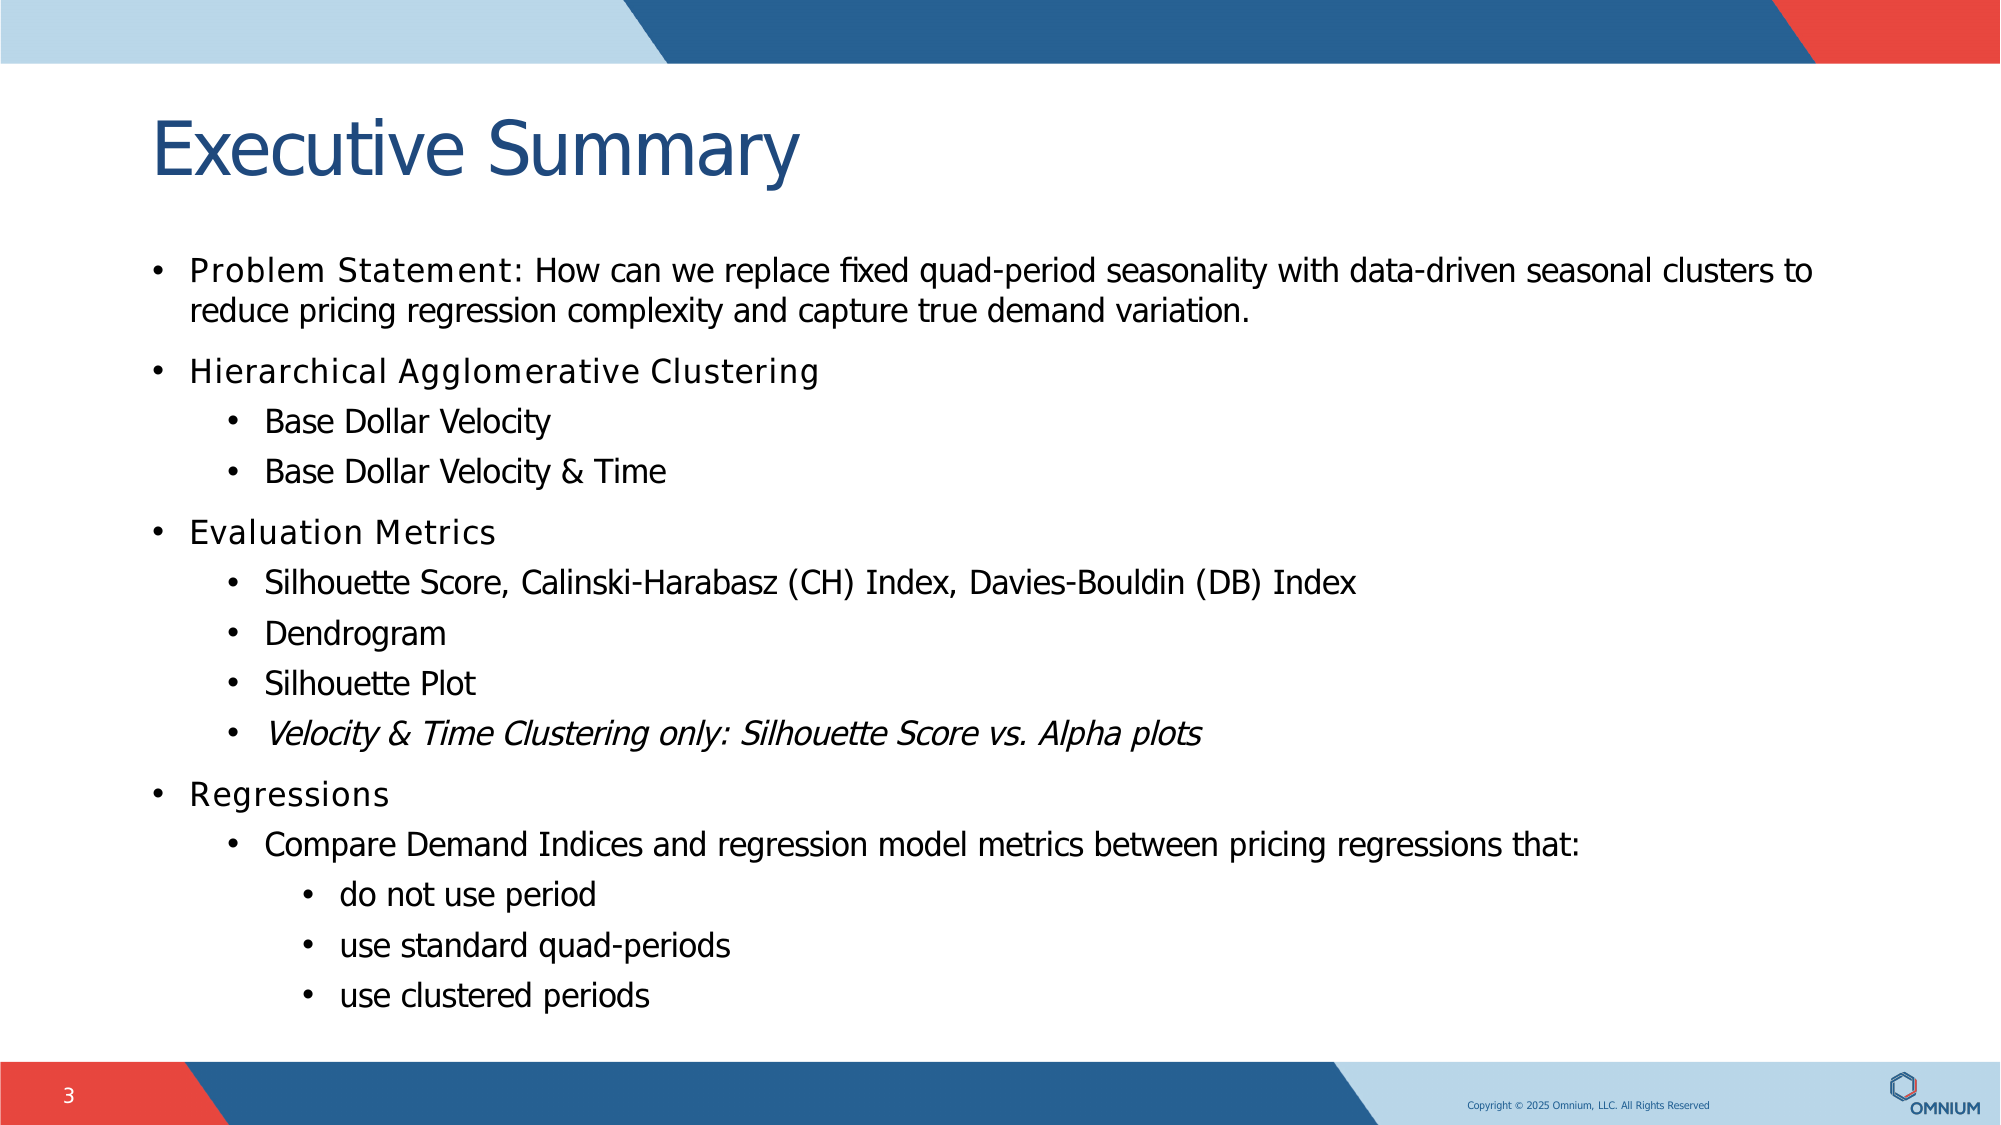

# Executive Summary
Problem Statement: How can we replace fixed quad-period seasonality with data-driven seasonal clusters to reduce pricing regression complexity and capture true demand variation.
Hierarchical Agglomerative Clustering
Base Dollar Velocity
Base Dollar Velocity & Time
Evaluation Metrics
Silhouette Score, Calinski-Harabasz (CH) Index, Davies-Bouldin (DB) Index
Dendrogram
Silhouette Plot
Velocity & Time Clustering only: Silhouette Score vs. Alpha plots
Regressions
Compare Demand Indices and regression model metrics between pricing regressions that:
do not use period
use standard quad-periods
use clustered periods